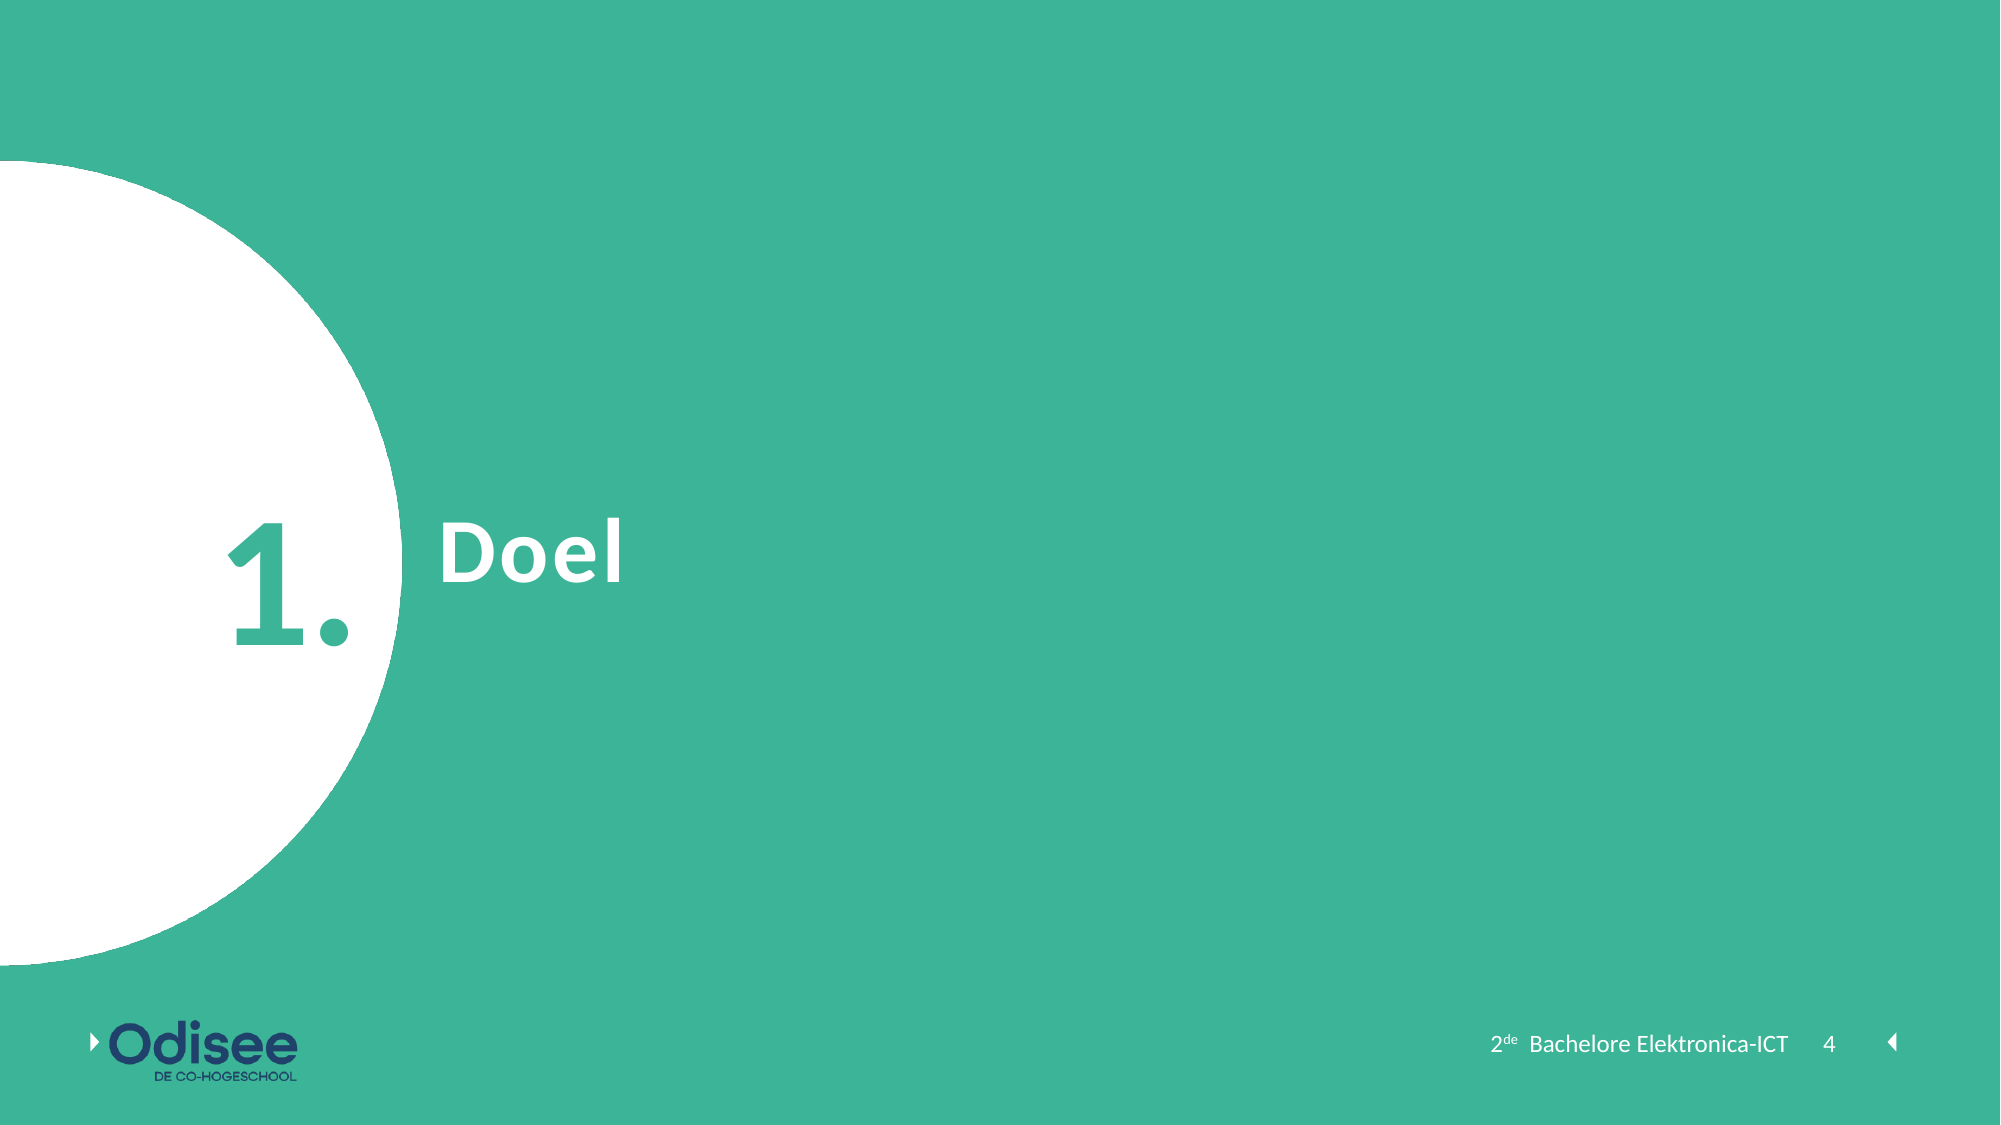

1.
# Doel
2de  Bachelore Elektronica-ICT

4